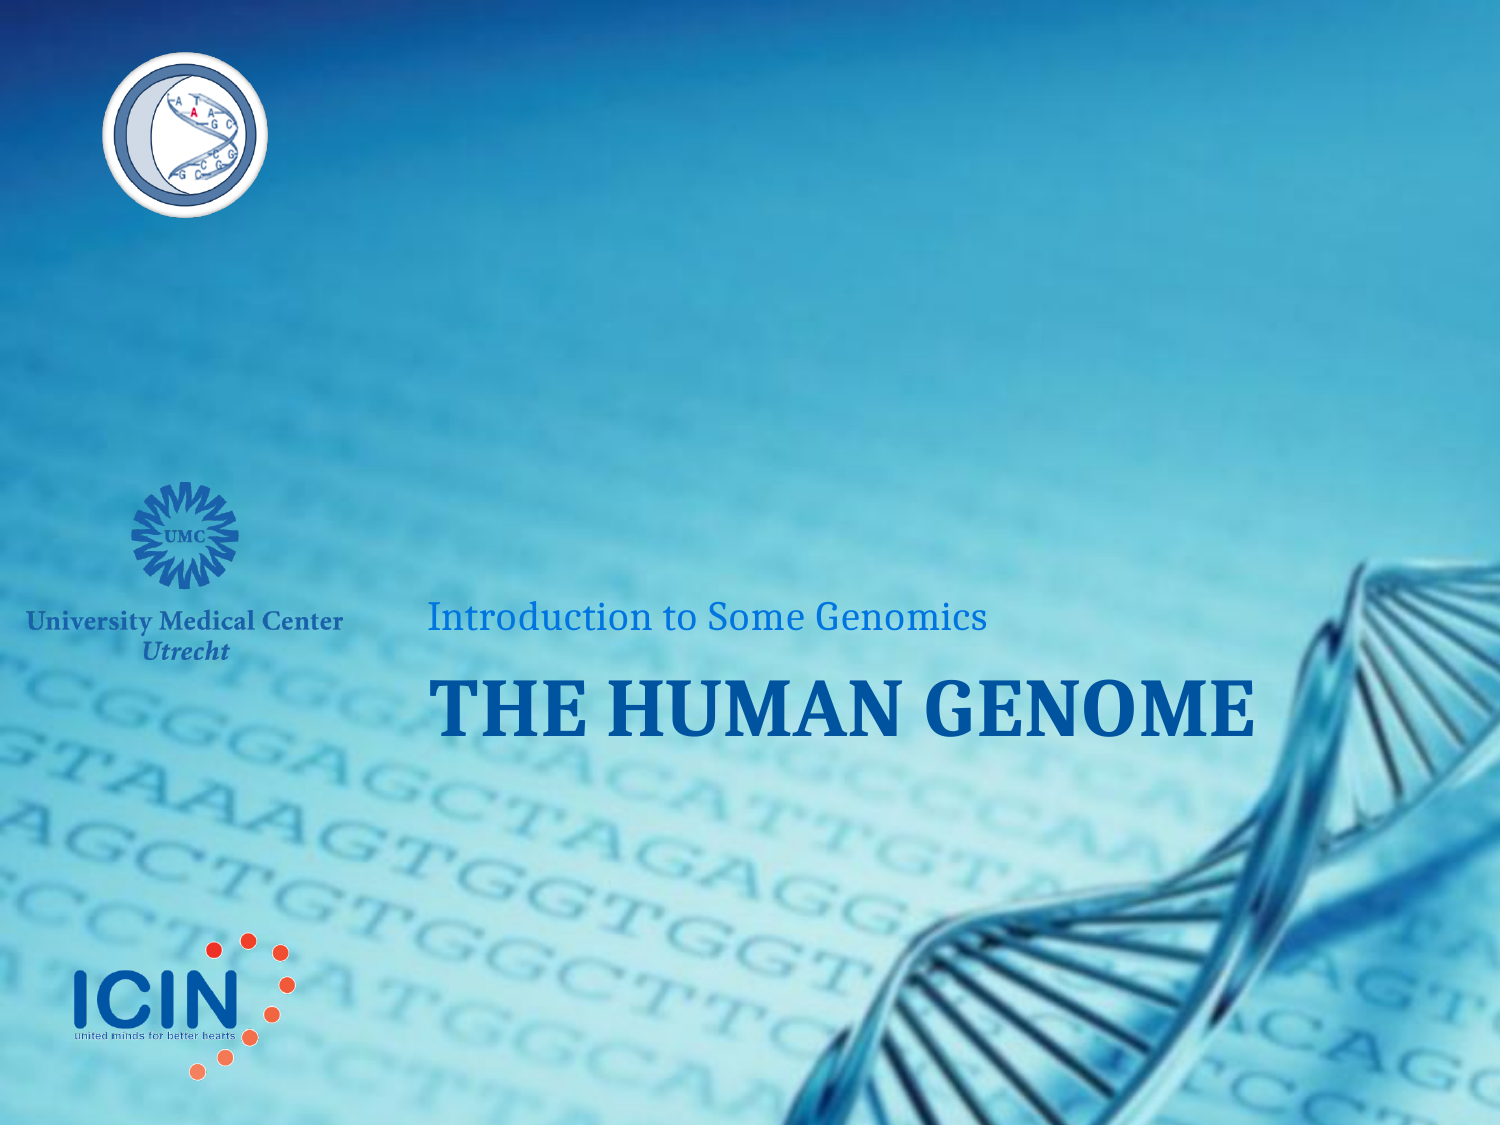

Introduction to Some Genomics
# The human genome